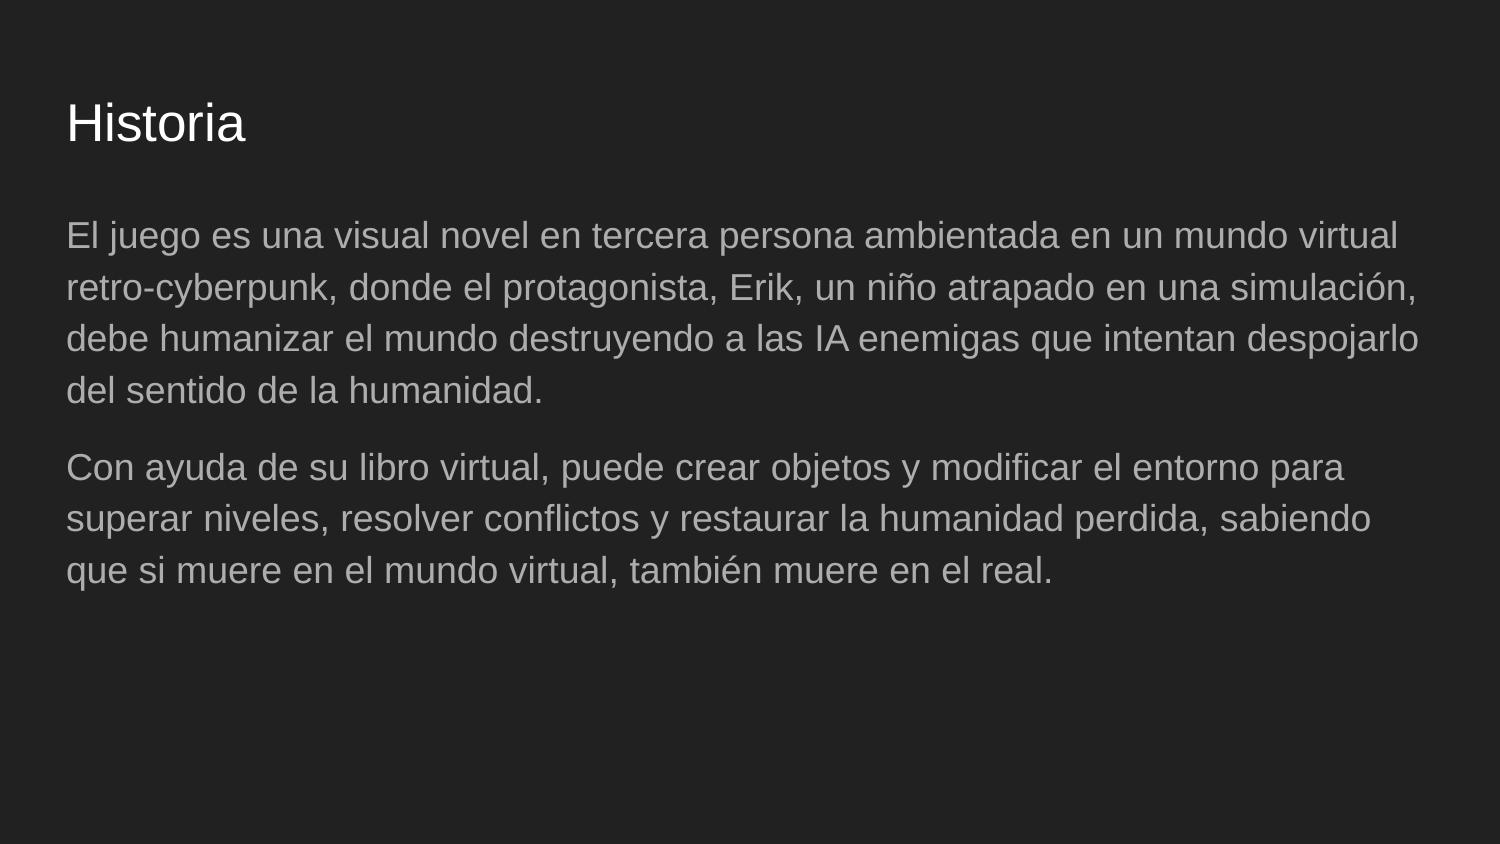

# Historia
El juego es una visual novel en tercera persona ambientada en un mundo virtual retro-cyberpunk, donde el protagonista, Erik, un niño atrapado en una simulación, debe humanizar el mundo destruyendo a las IA enemigas que intentan despojarlo del sentido de la humanidad.
Con ayuda de su libro virtual, puede crear objetos y modificar el entorno para superar niveles, resolver conflictos y restaurar la humanidad perdida, sabiendo que si muere en el mundo virtual, también muere en el real.